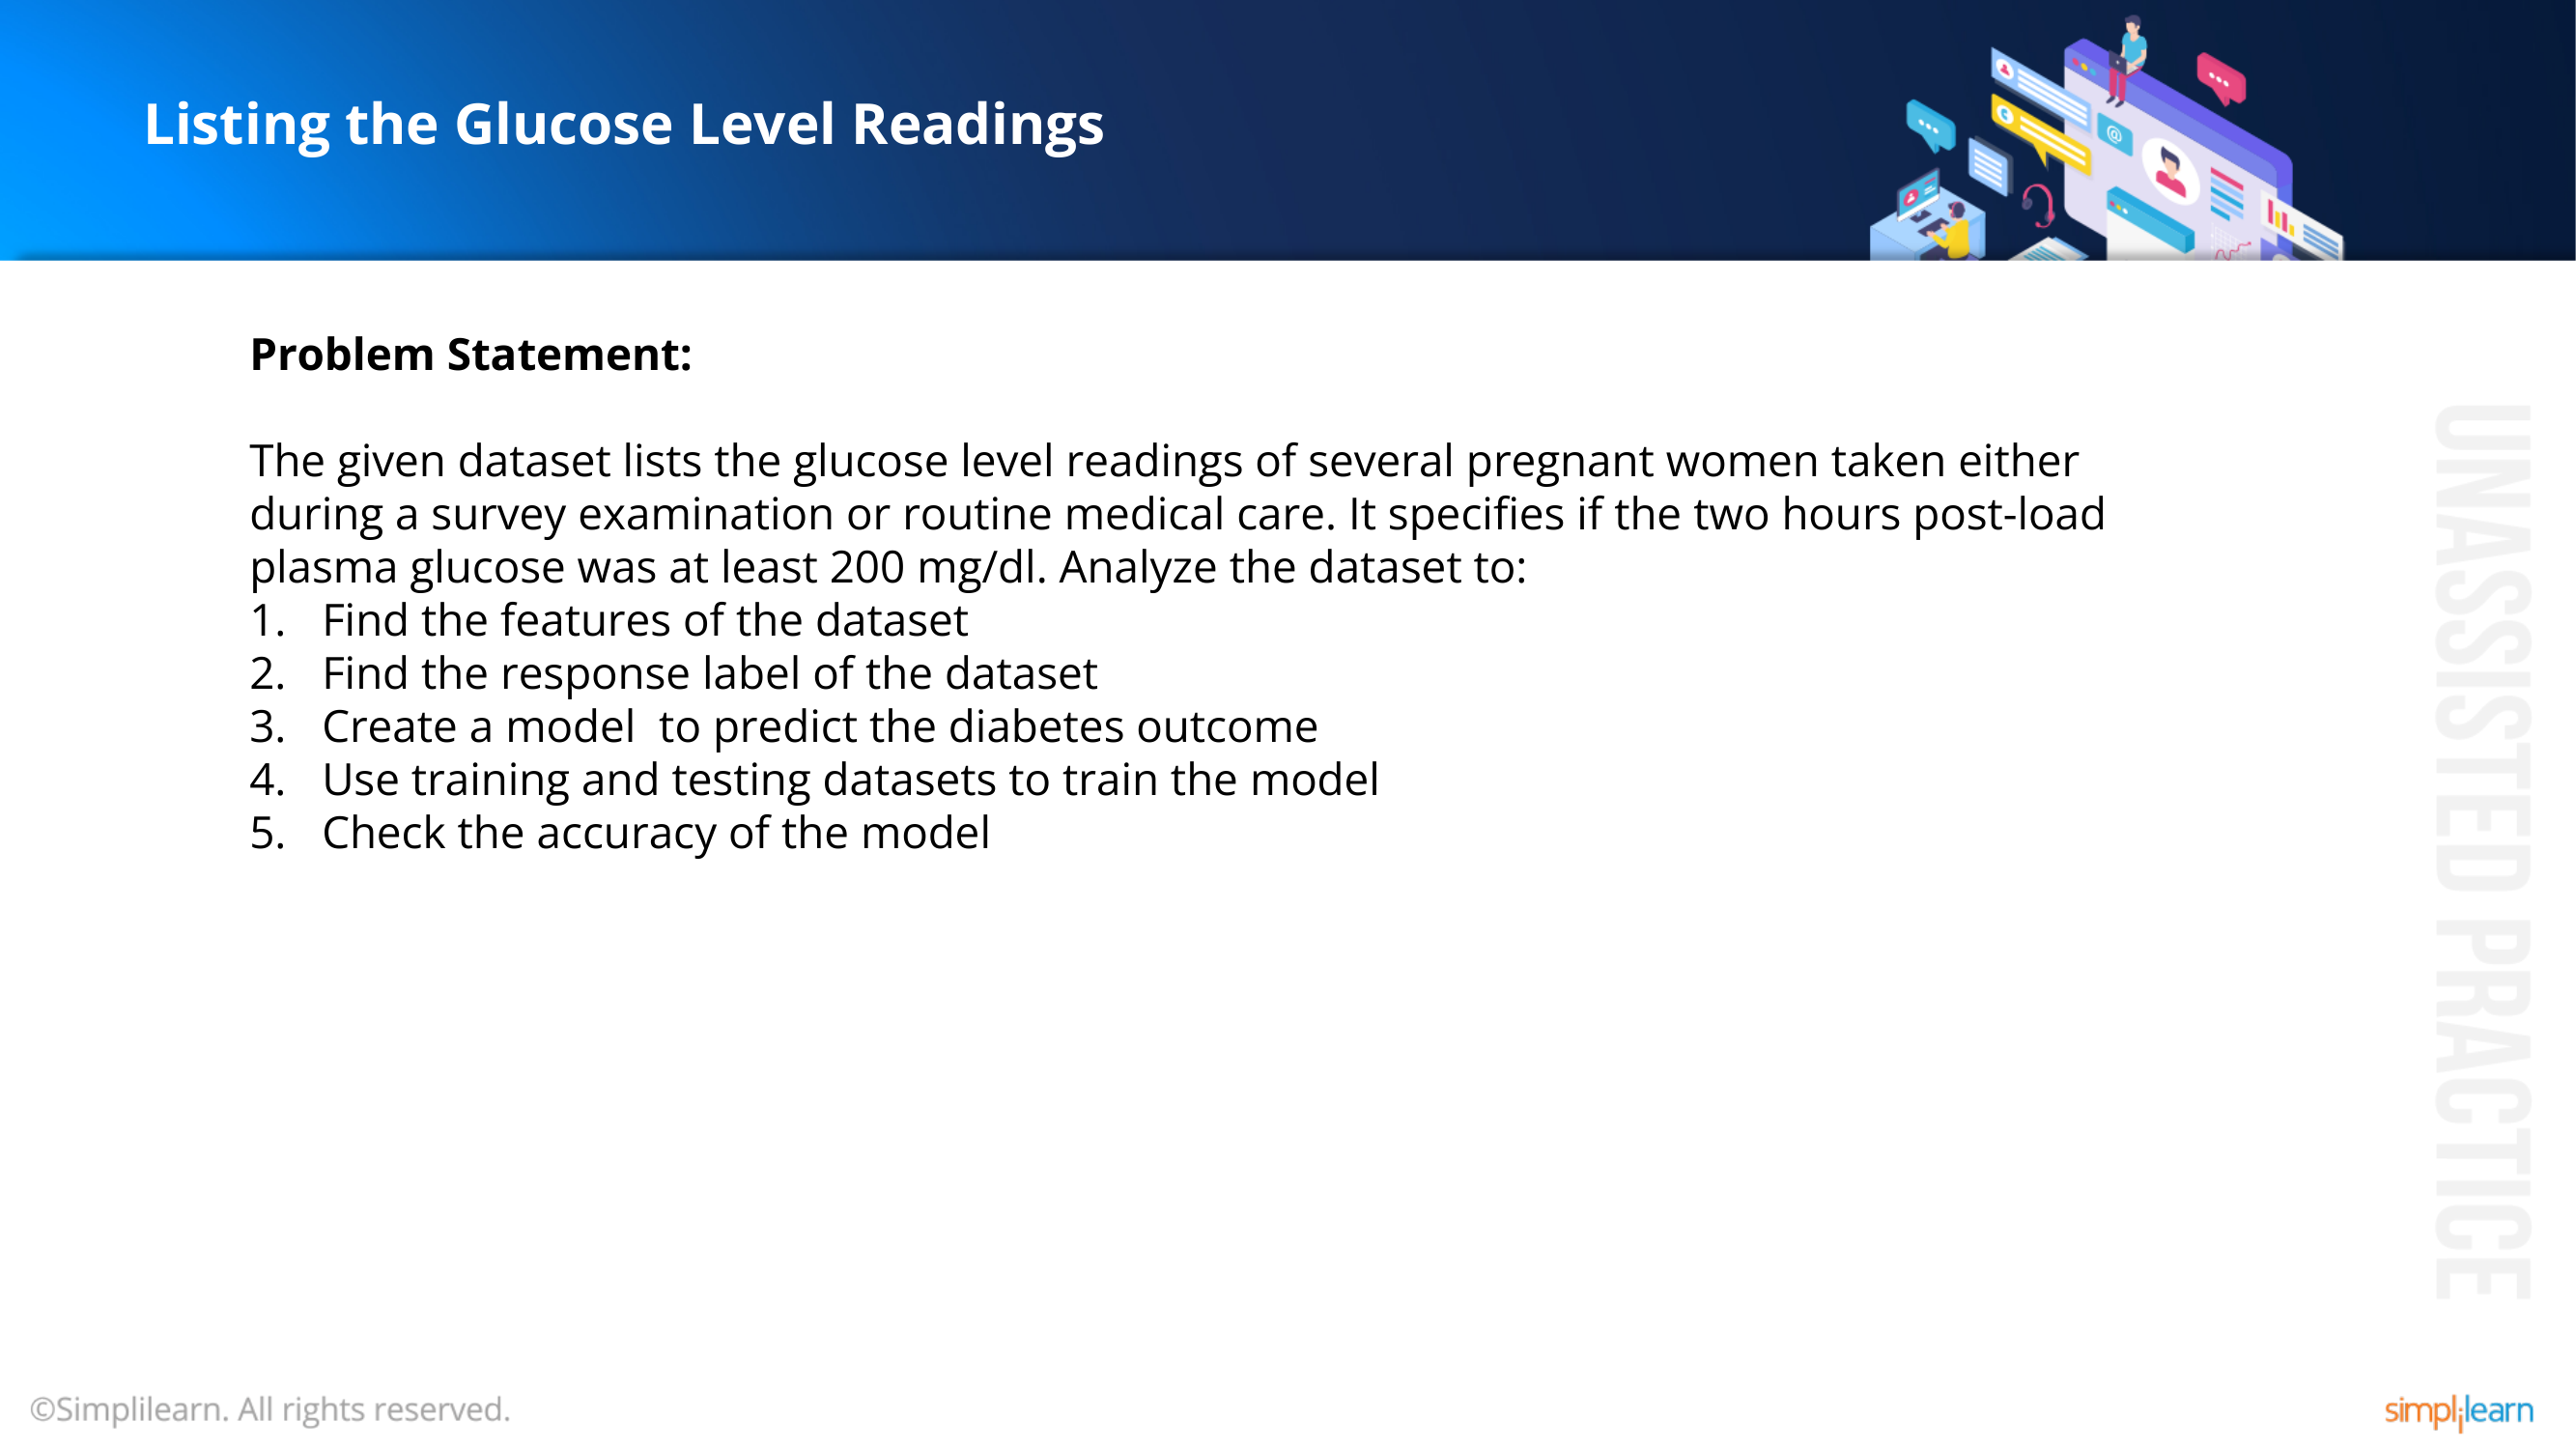

# Listing the Glucose Level Readings
Problem Statement:

The given dataset lists the glucose level readings of several pregnant women taken either during a survey examination or routine medical care. It specifies if the two hours post-load plasma glucose was at least 200 mg/dl. Analyze the dataset to:
Find the features of the dataset
Find the response label of the dataset
Create a model  to predict the diabetes outcome
Use training and testing datasets to train the model
Check the accuracy of the model